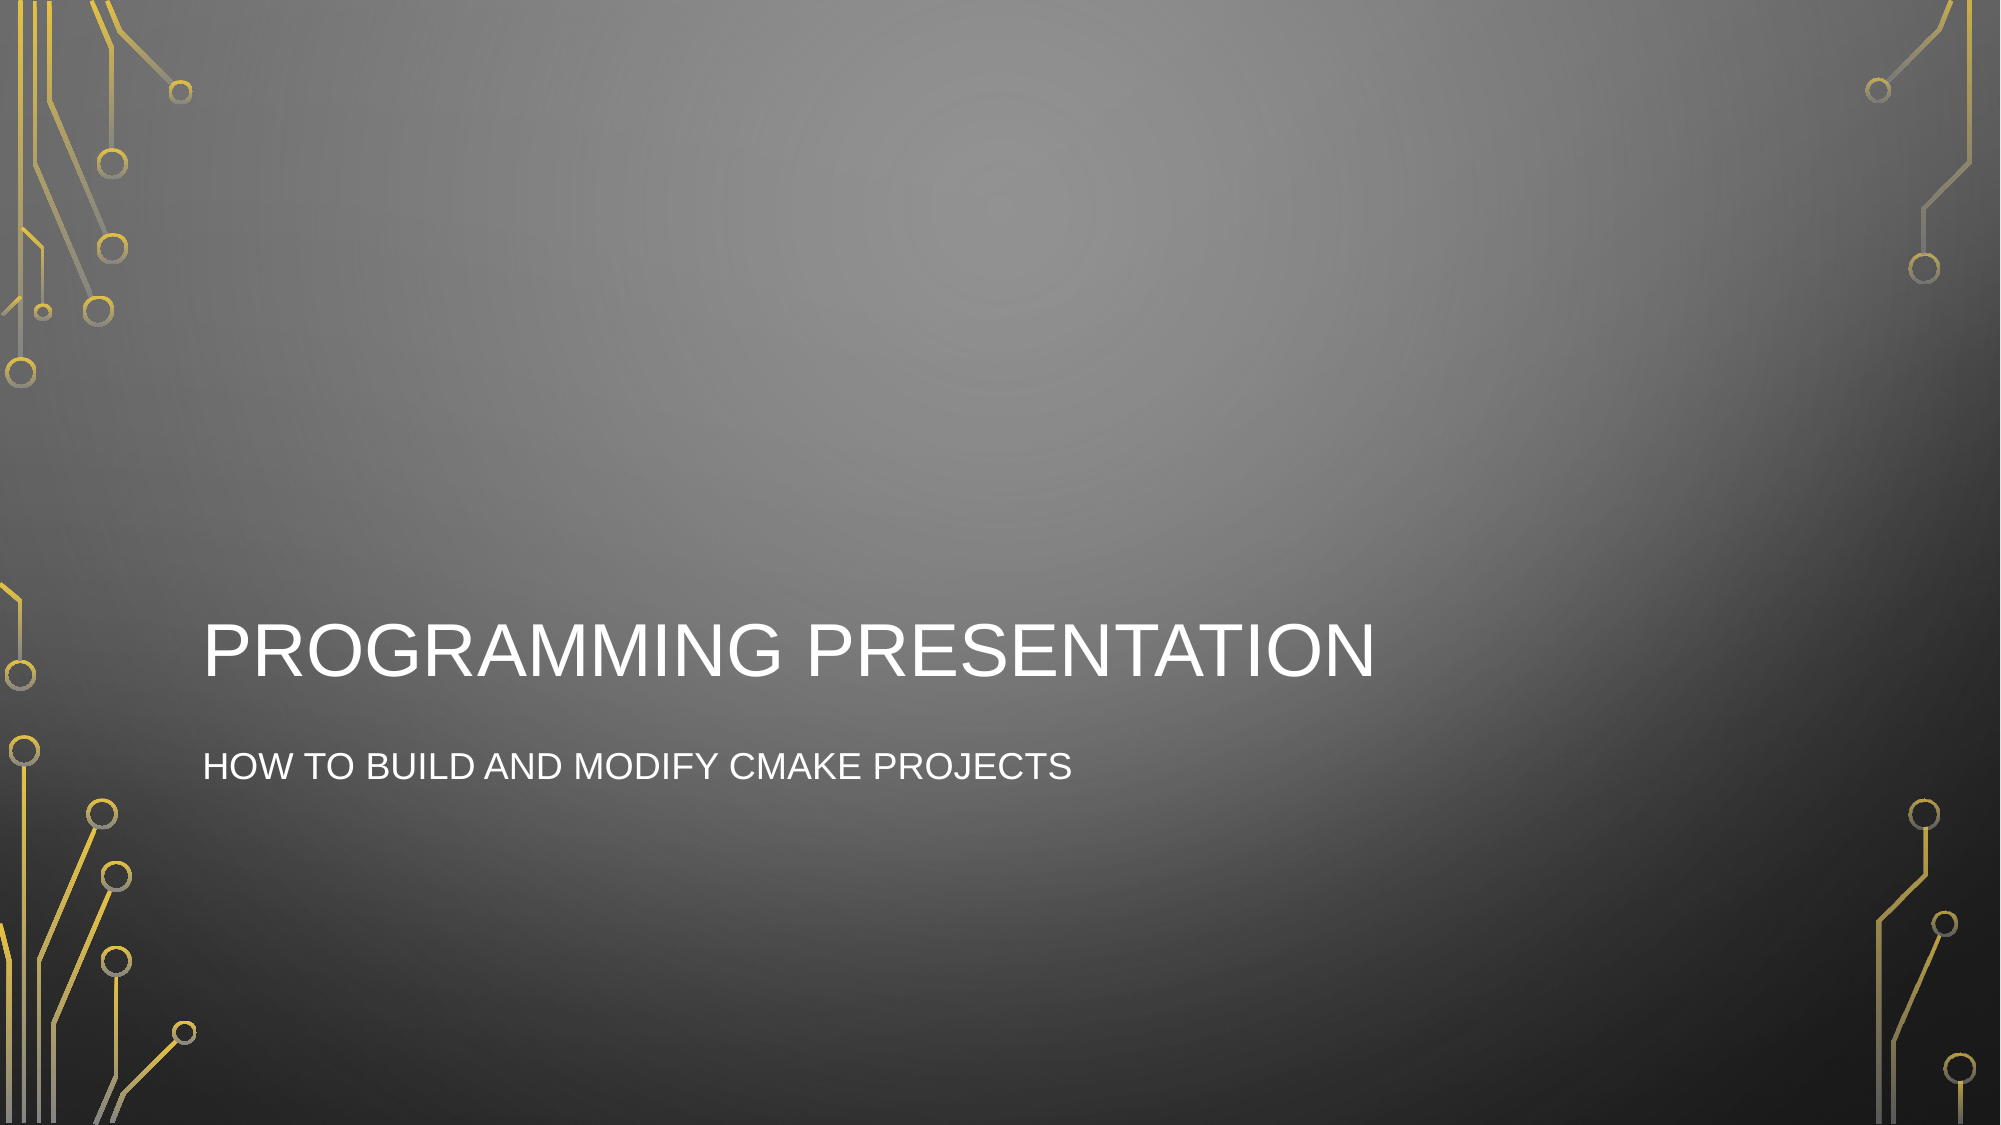

# Programming presentation
how to build and modify cmake projects